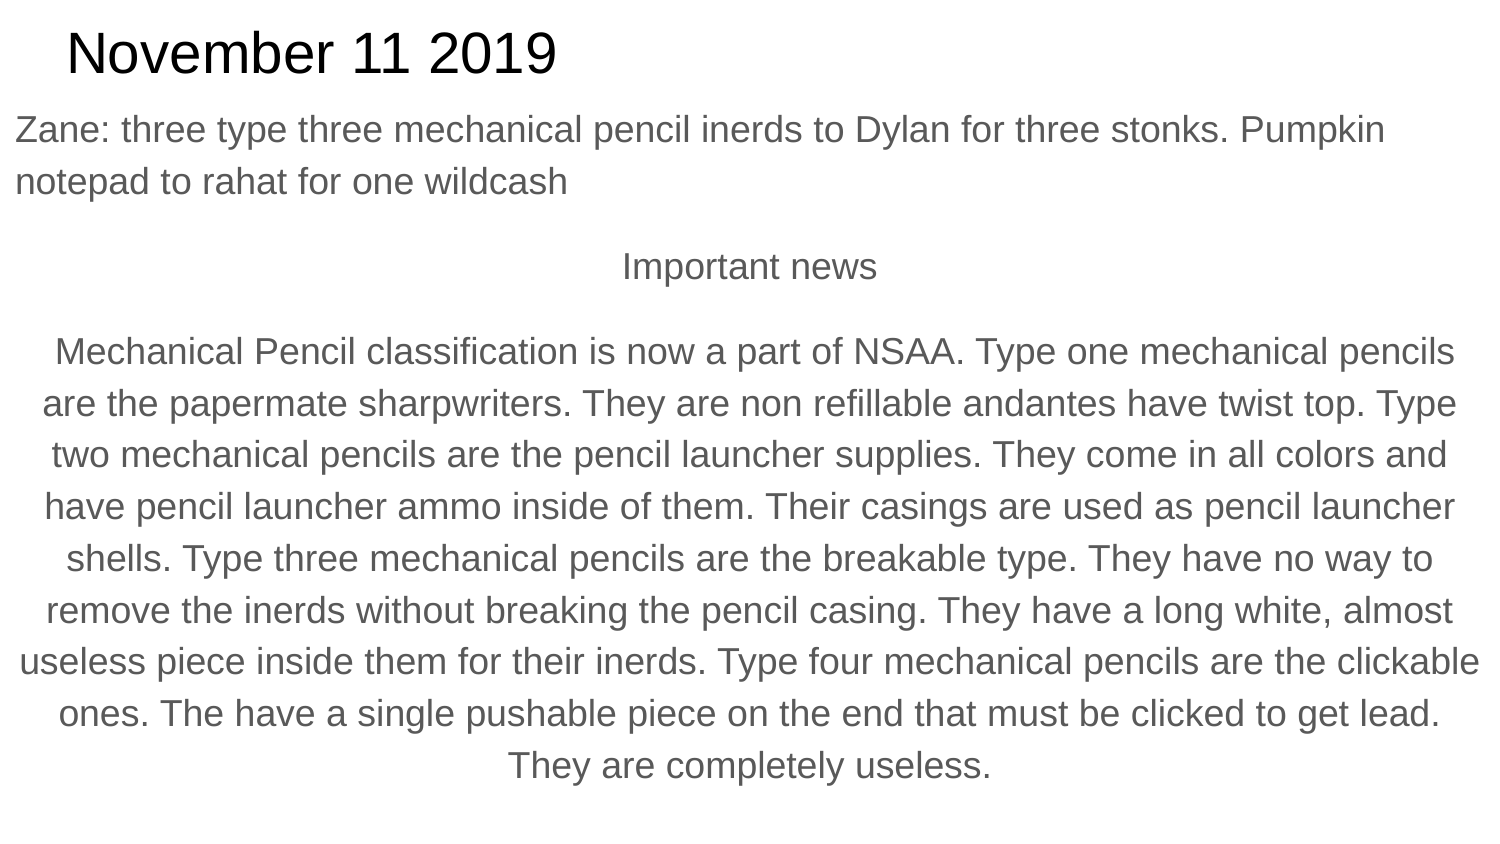

# November 11 2019
Zane: three type three mechanical pencil inerds to Dylan for three stonks. Pumpkin notepad to rahat for one wildcash
Important news
 Mechanical Pencil classification is now a part of NSAA. Type one mechanical pencils are the papermate sharpwriters. They are non refillable andantes have twist top. Type two mechanical pencils are the pencil launcher supplies. They come in all colors and have pencil launcher ammo inside of them. Their casings are used as pencil launcher shells. Type three mechanical pencils are the breakable type. They have no way to remove the inerds without breaking the pencil casing. They have a long white, almost useless piece inside them for their inerds. Type four mechanical pencils are the clickable ones. The have a single pushable piece on the end that must be clicked to get lead. They are completely useless.